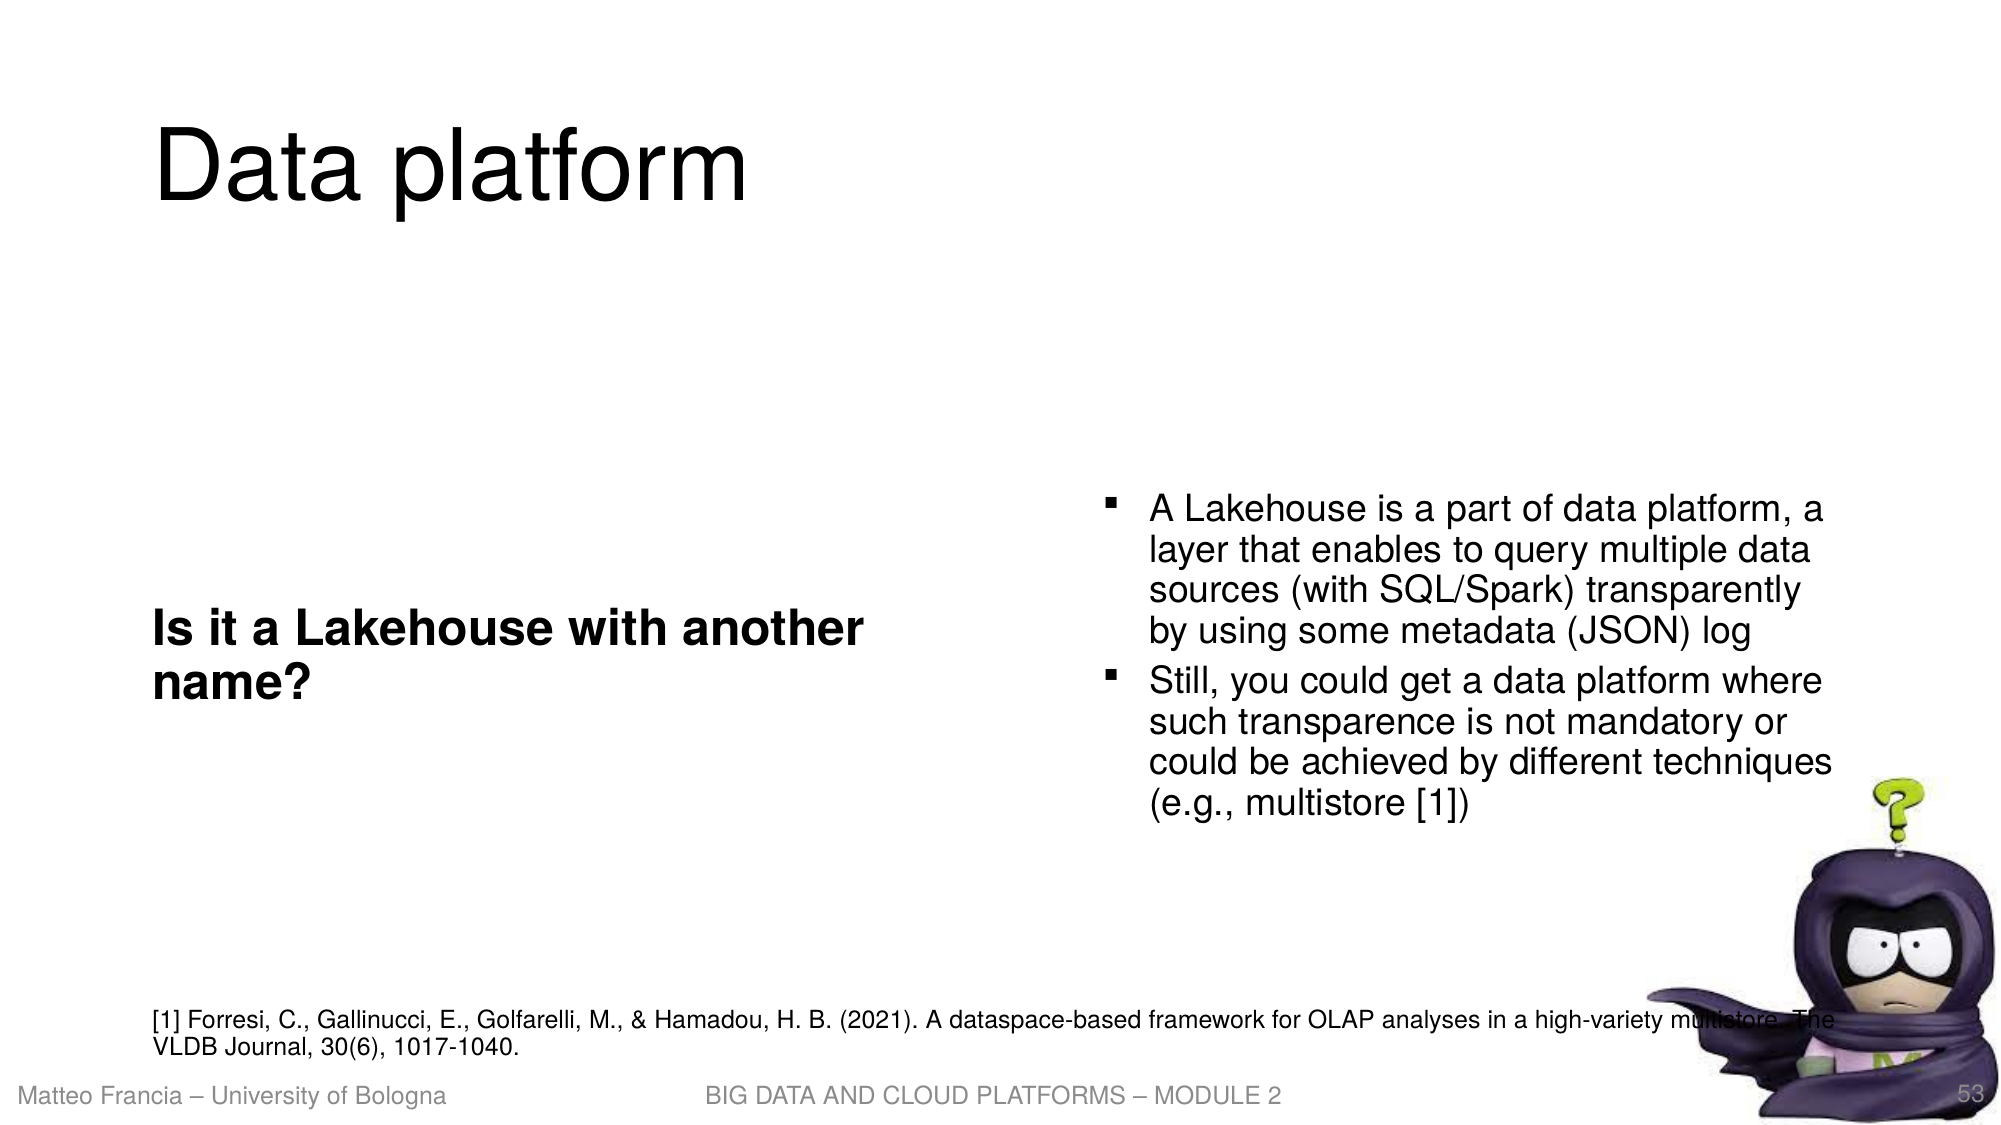

# Data platform
Is it a Lakehouse with another name?
A Lakehouse is a part of data platform, a layer that enables to query multiple data sources (with SQL/Spark) transparently by using some metadata (JSON) log
Still, you could get a data platform where such transparence is not mandatory or could be achieved by different techniques (e.g., multistore [1])
[1] Forresi, C., Gallinucci, E., Golfarelli, M., & Hamadou, H. B. (2021). A dataspace-based framework for OLAP analyses in a high-variety multistore. The VLDB Journal, 30(6), 1017-1040.
53
Matteo Francia – University of Bologna